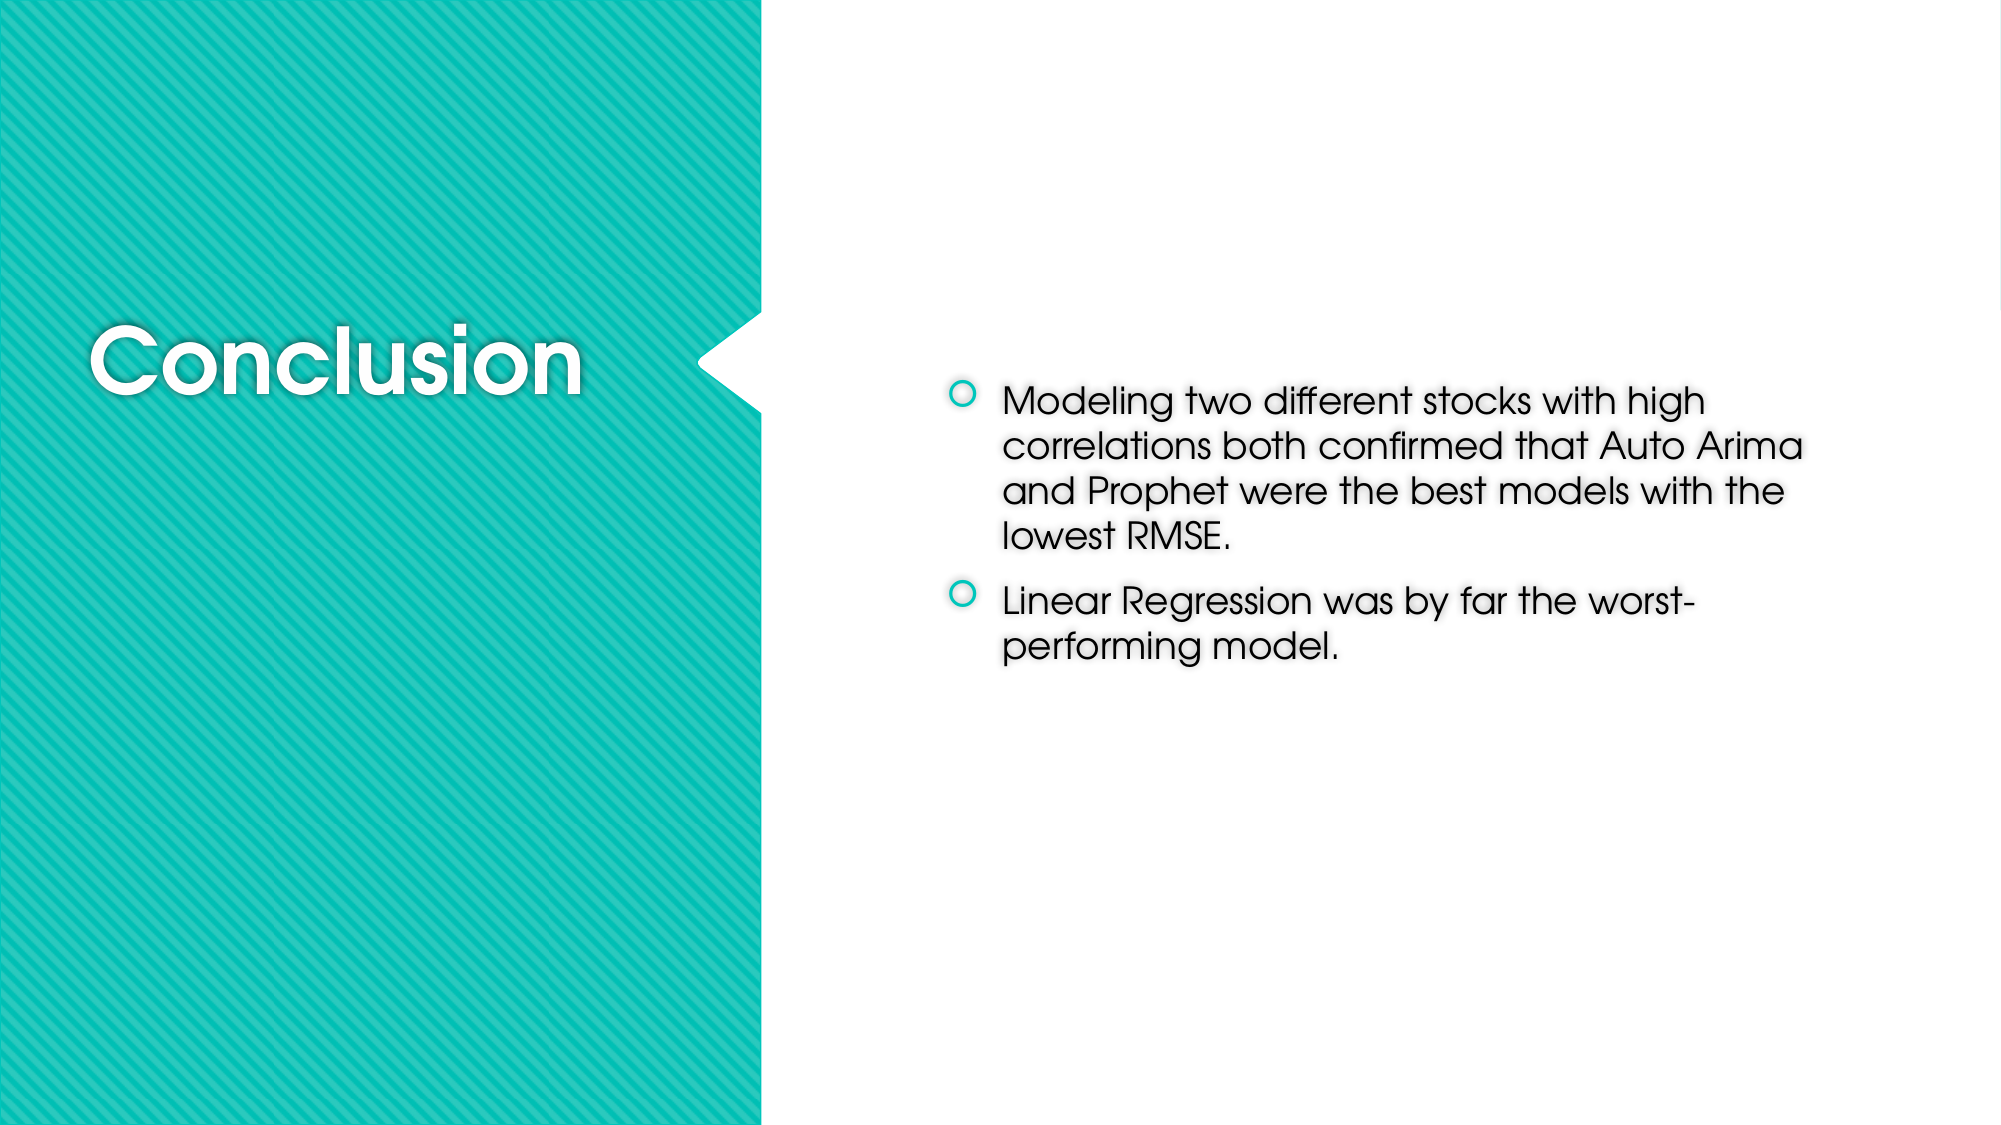

Modeling two different stocks with high correlations both confirmed that Auto Arima and Prophet were the best models with the lowest RMSE.
Linear Regression was by far the worst-performing model.
# Conclusion